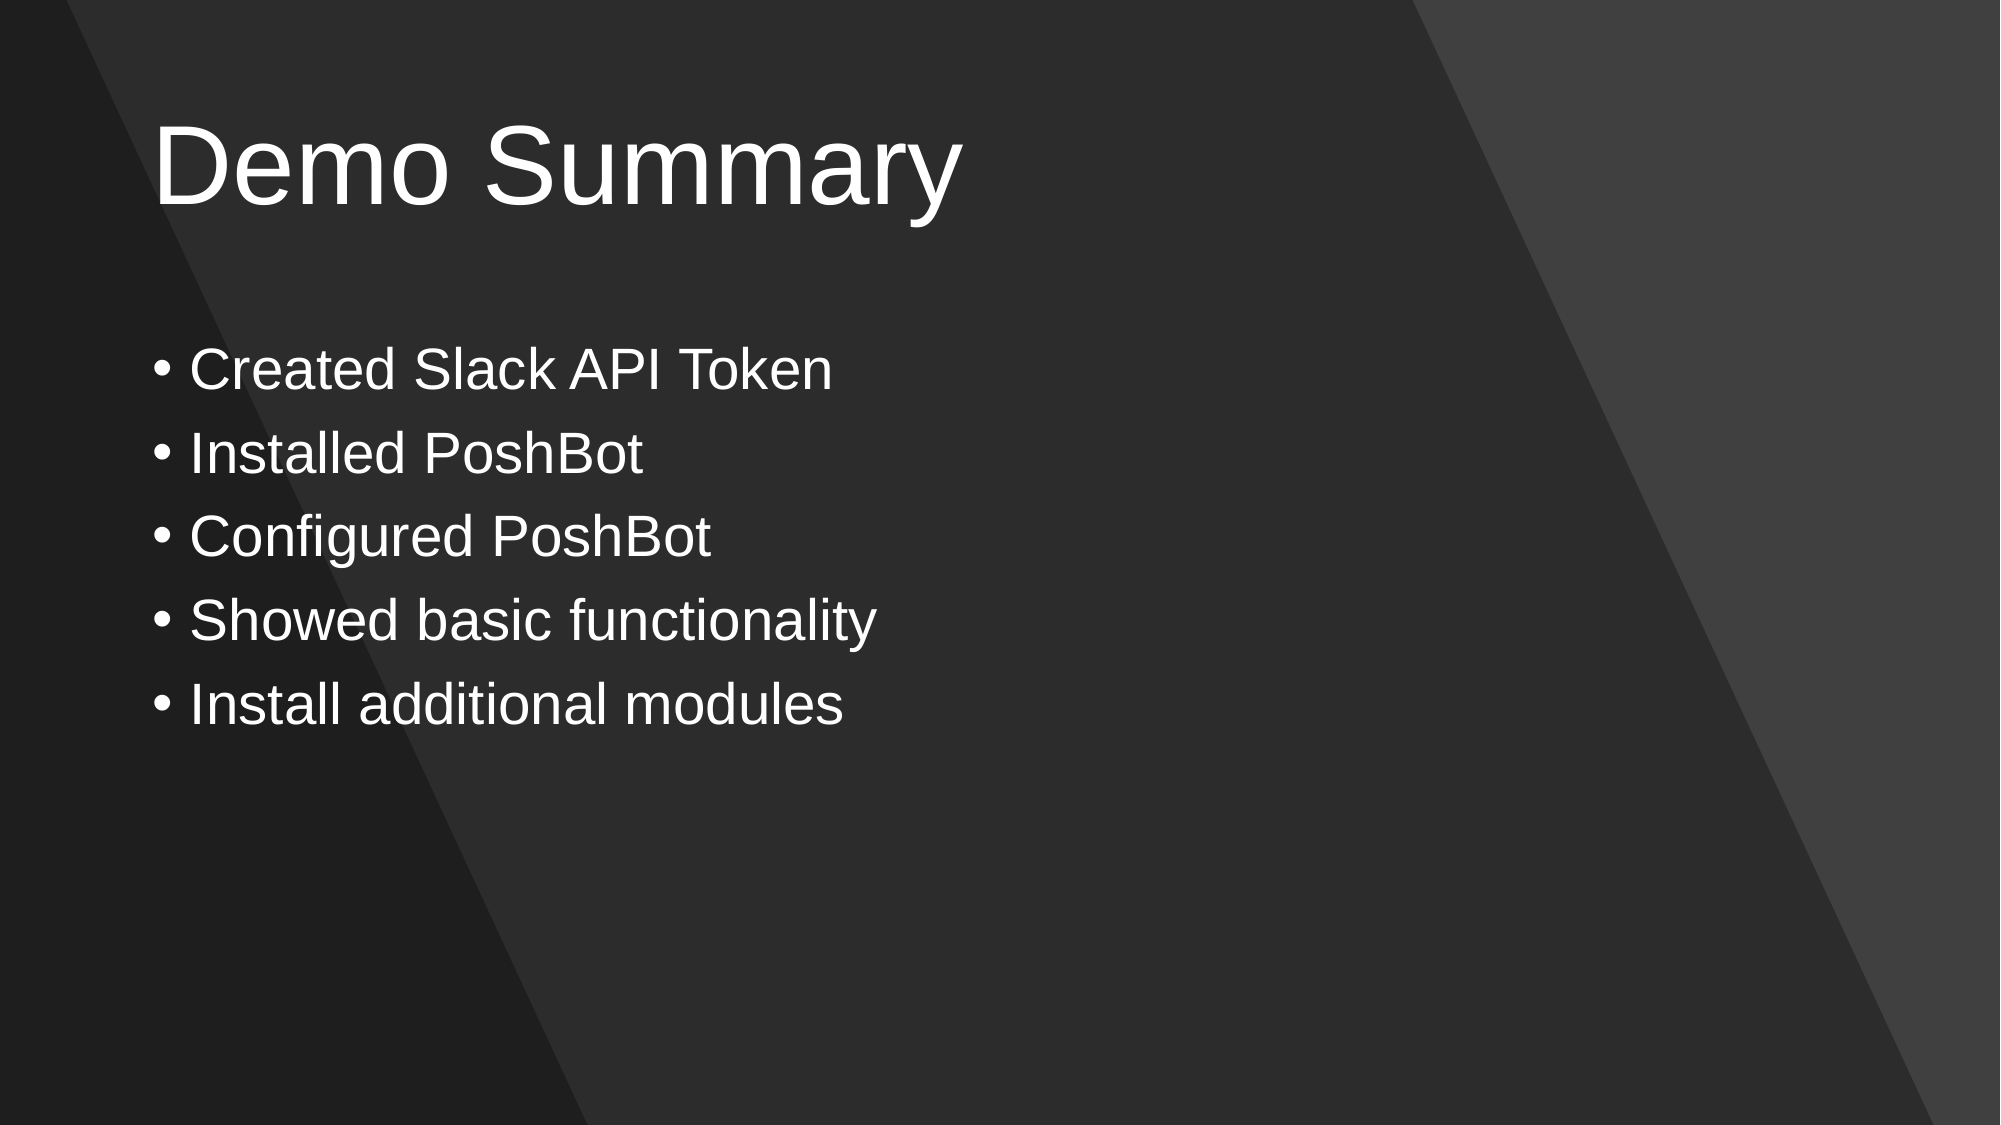

# Demo Summary
Created Slack API Token
Installed PoshBot
Configured PoshBot
Showed basic functionality
Install additional modules